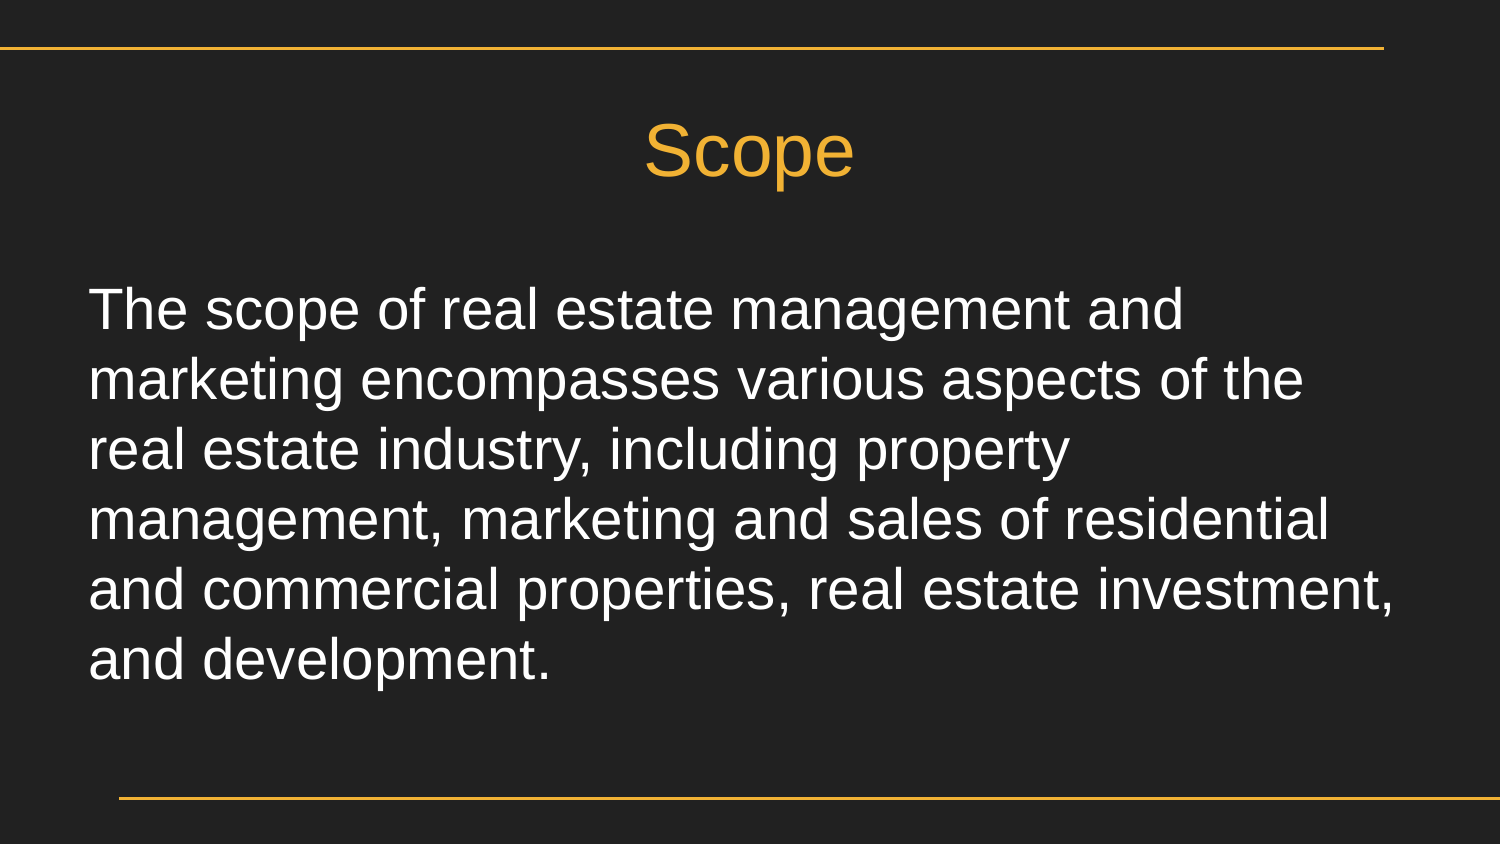

# Scope
The scope of real estate management and marketing encompasses various aspects of the real estate industry, including property management, marketing and sales of residential and commercial properties, real estate investment, and development.